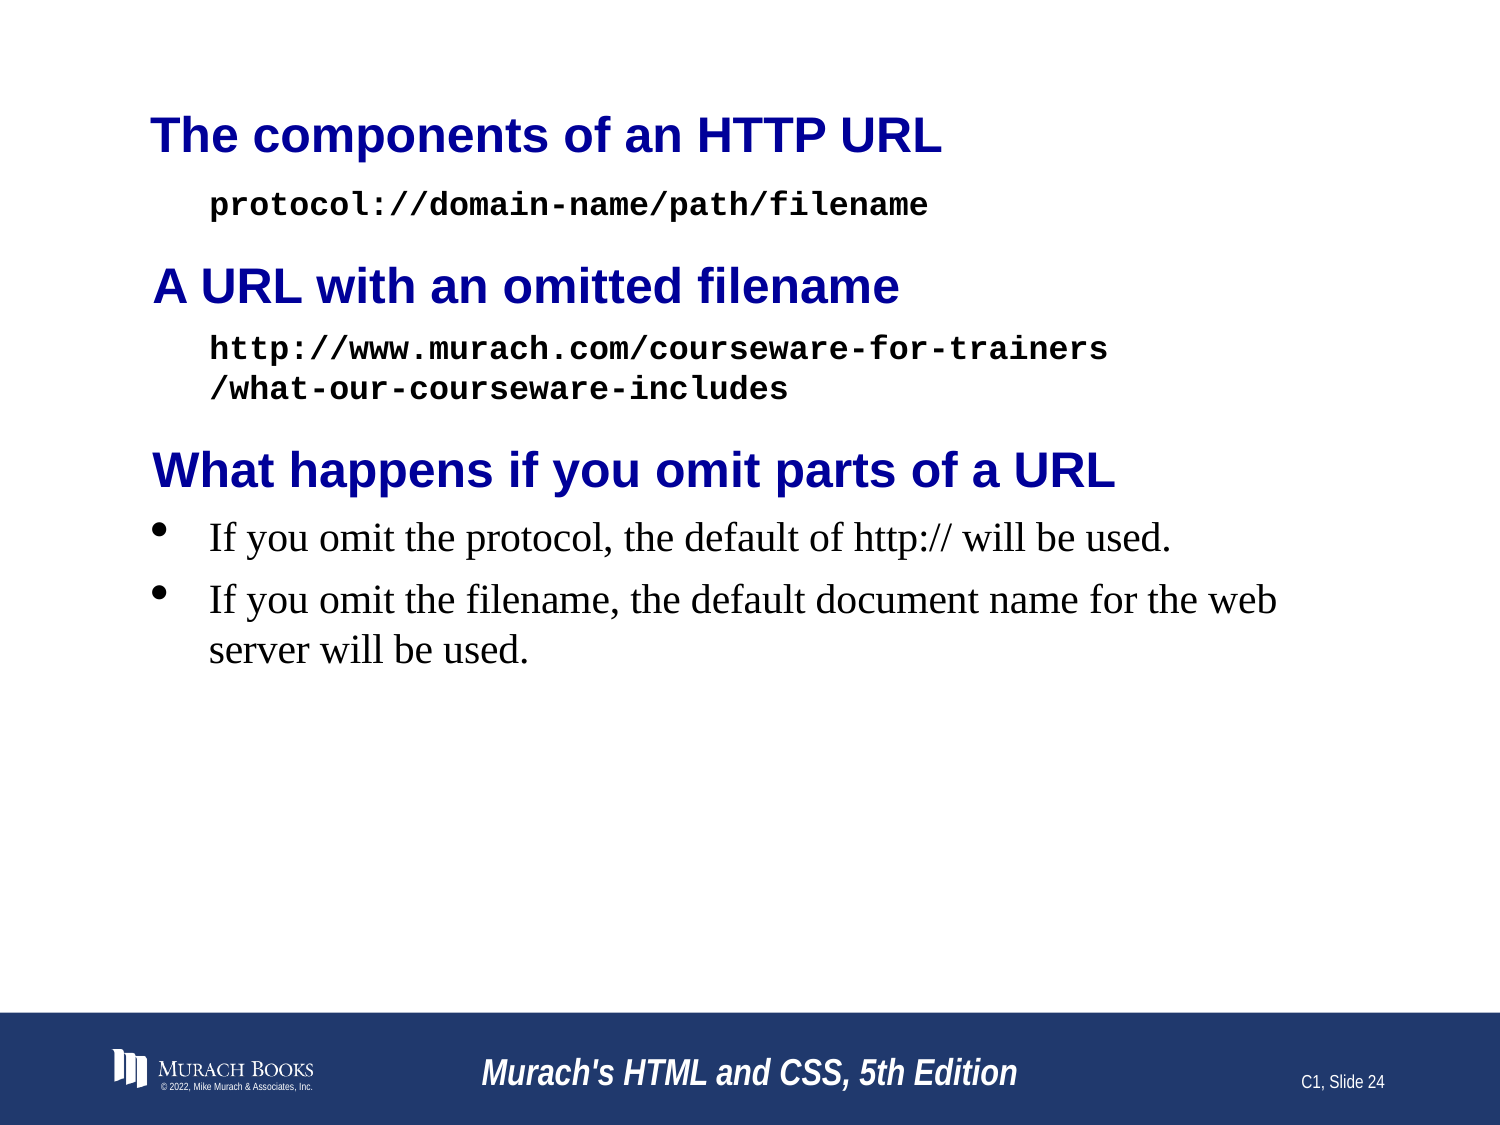

# The components of an HTTP URL
protocol://domain-name/path/filename
A URL with an omitted filename
http://www.murach.com/courseware-for-trainers
/what-our-courseware-includes
What happens if you omit parts of a URL
If you omit the protocol, the default of http:// will be used.
If you omit the filename, the default document name for the web server will be used.

© 2022, Mike Murach & Associates, Inc.
Murach's HTML and CSS, 5th Edition

C1, Slide 24